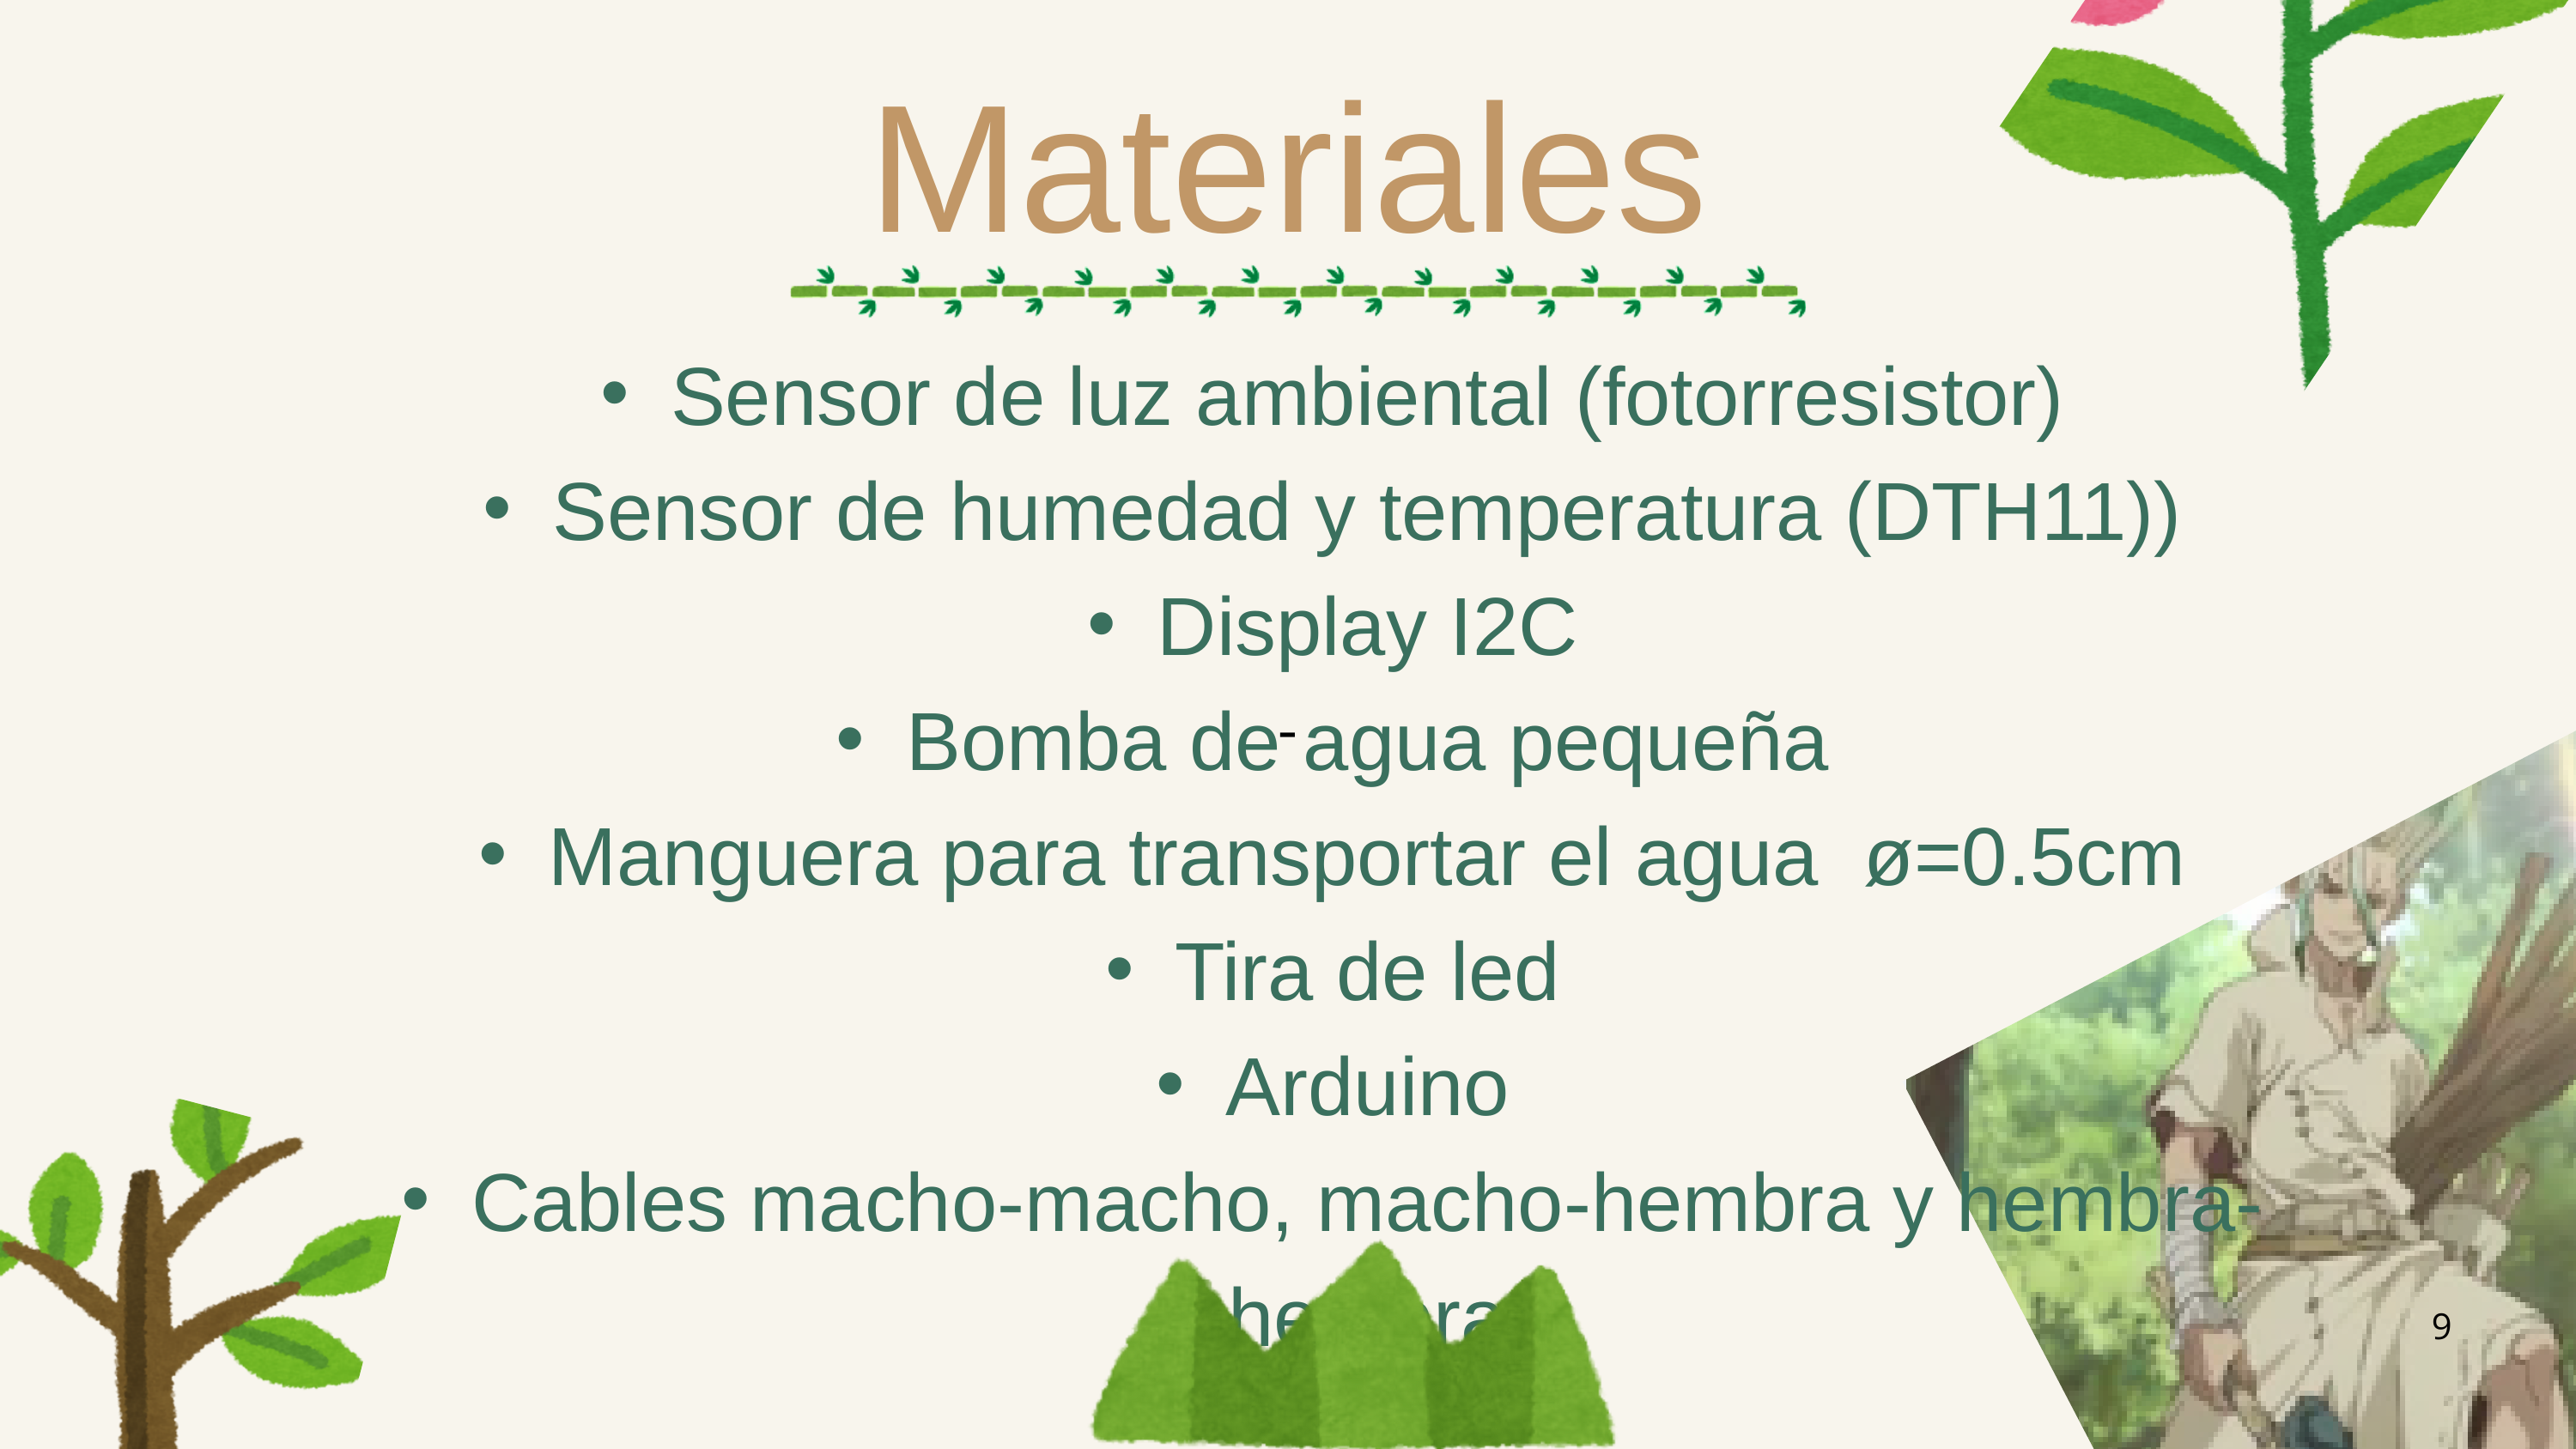

Materiales

Sensor de luz ambiental (fotorresistor)
Sensor de humedad y temperatura (DTH11))
Display I2C
Bomba de agua pequeña
Manguera para transportar el agua  ø=0.5cm
Tira de led
Arduino
Cables macho-macho, macho-hembra y hembra-hembra
-

9